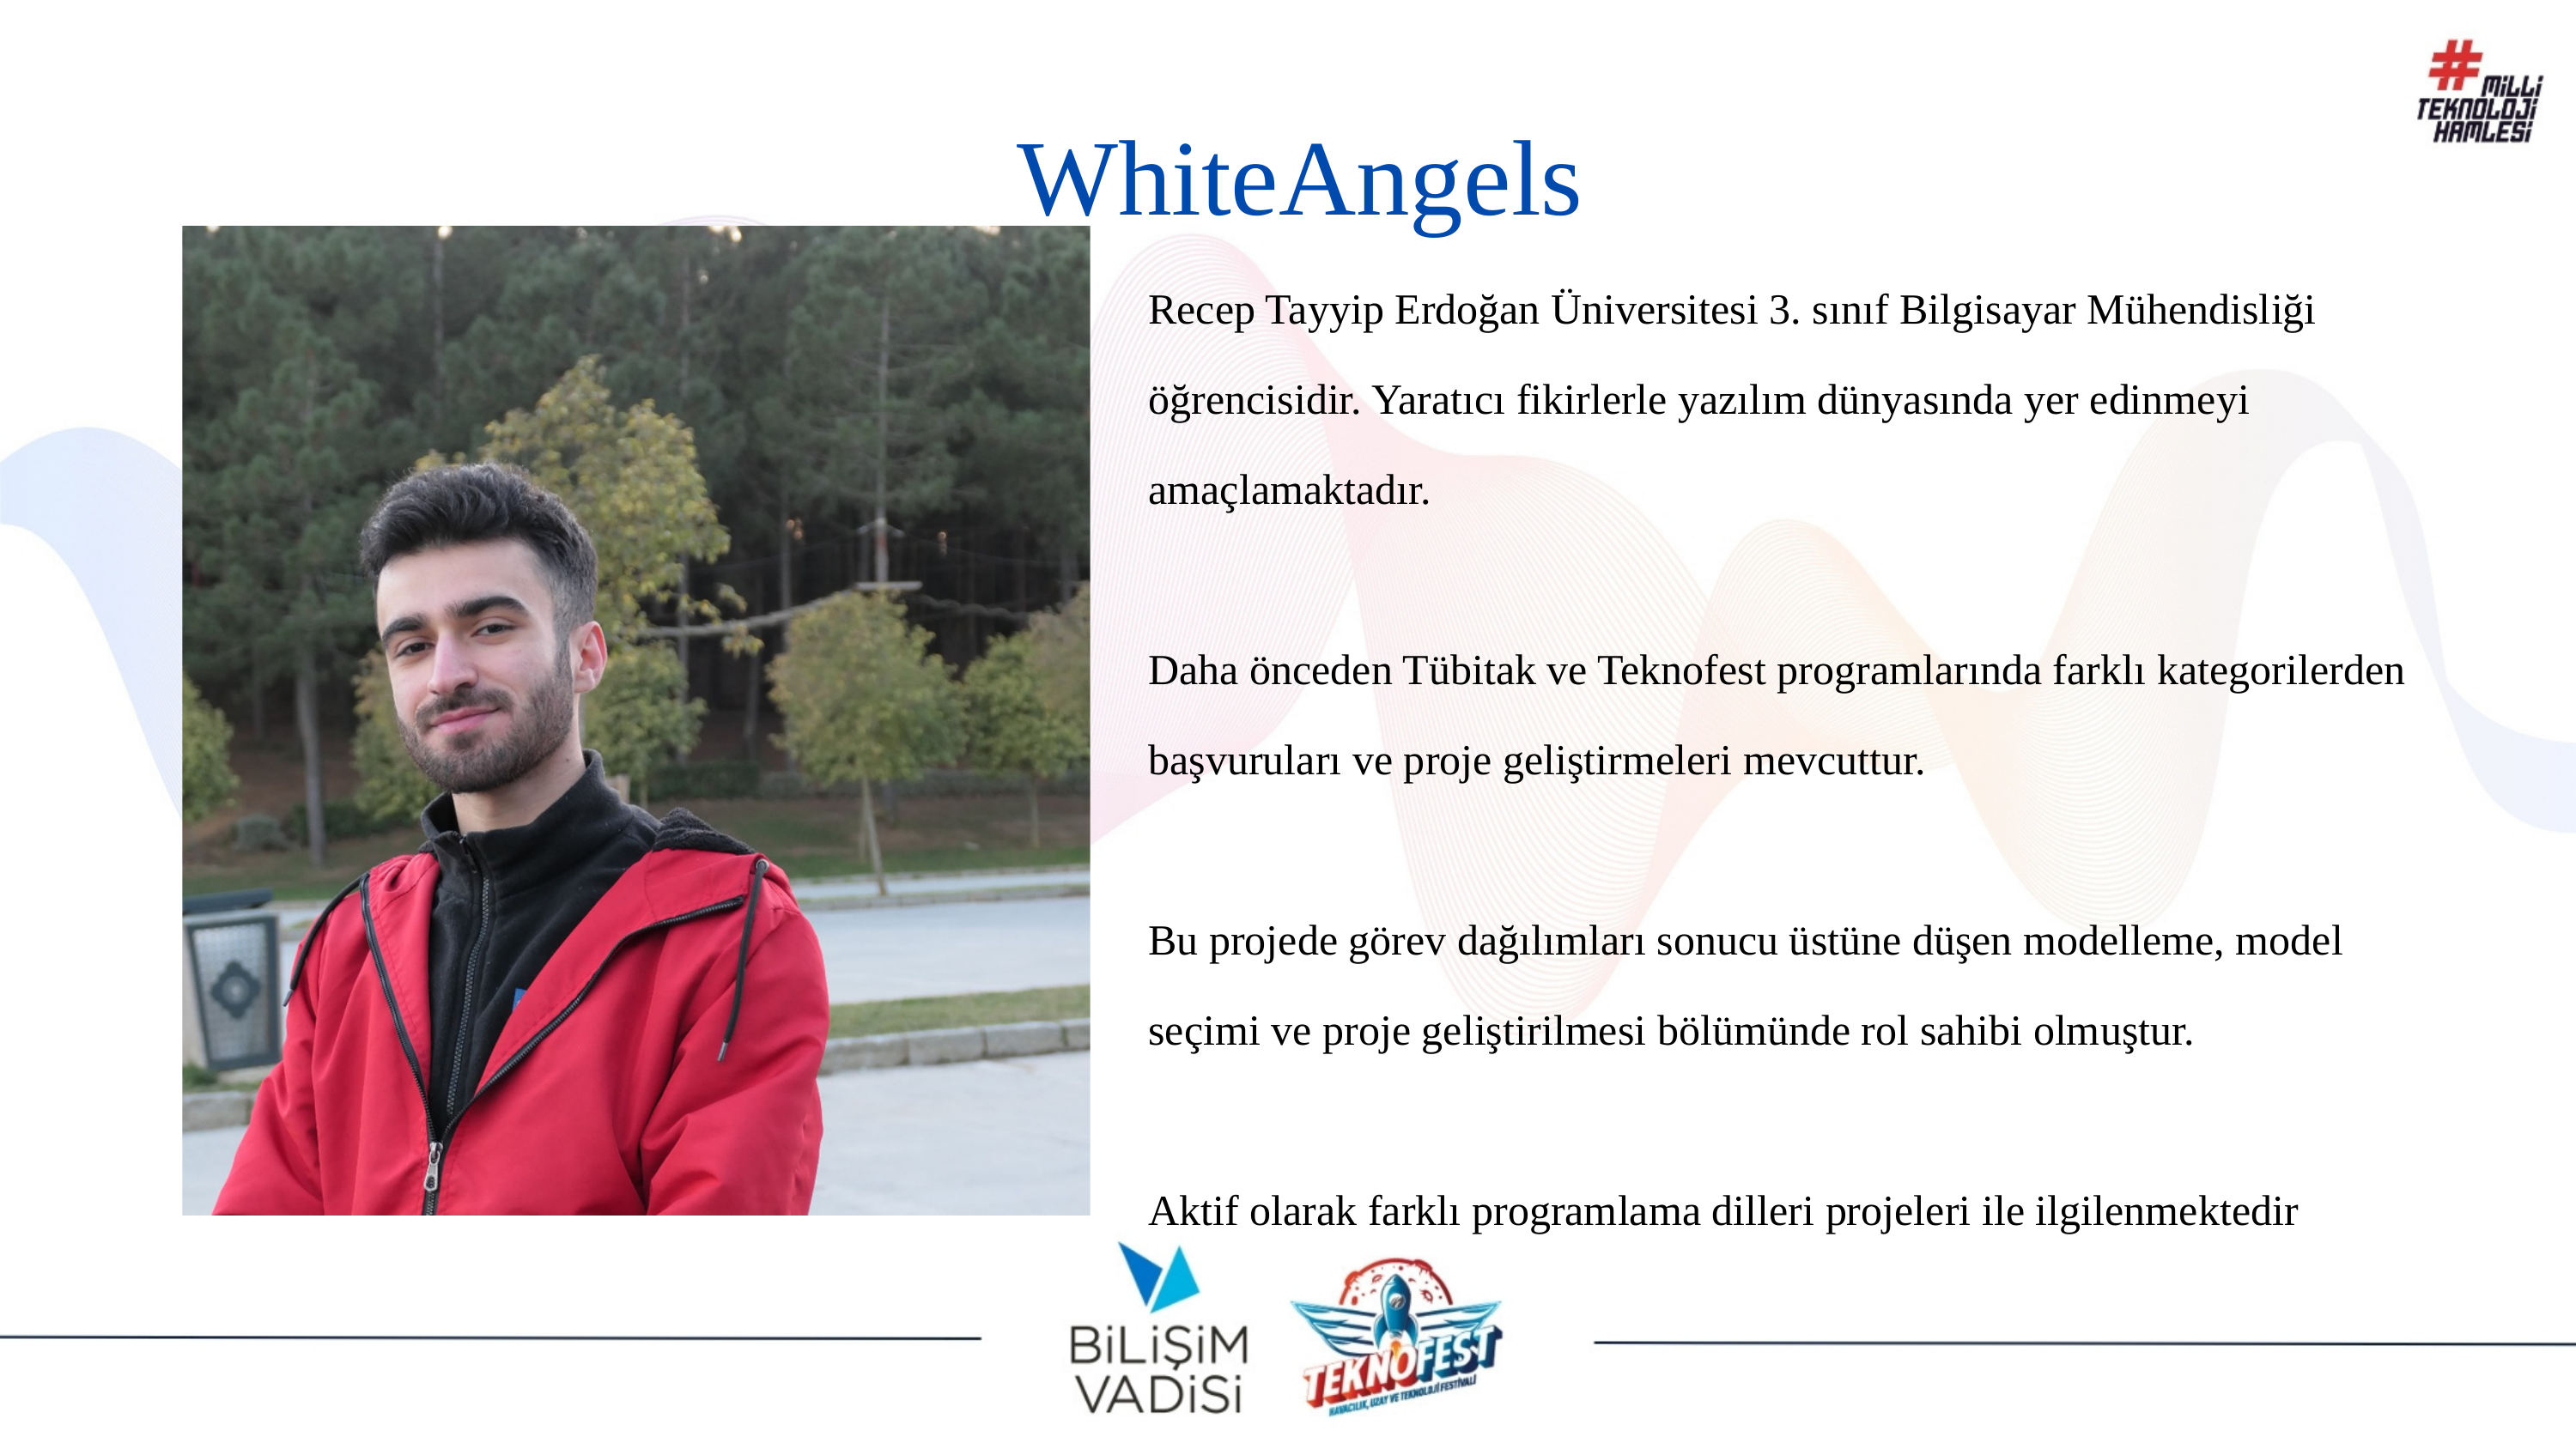

WhiteAngels

Recep Tayyip Erdoğan Üniversitesi 3. sınıf Bilgisayar Mühendisliği öğrencisidir. Yaratıcı fikirlerle yazılım dünyasında yer edinmeyi amaçlamaktadır.

Daha önceden Tübitak ve Teknofest programlarında farklı kategorilerden başvuruları ve proje geliştirmeleri mevcuttur.

Bu projede görev dağılımları sonucu üstüne düşen modelleme, model seçimi ve proje geliştirilmesi bölümünde rol sahibi olmuştur.

Aktif olarak farklı programlama dilleri projeleri ile ilgilenmektedir